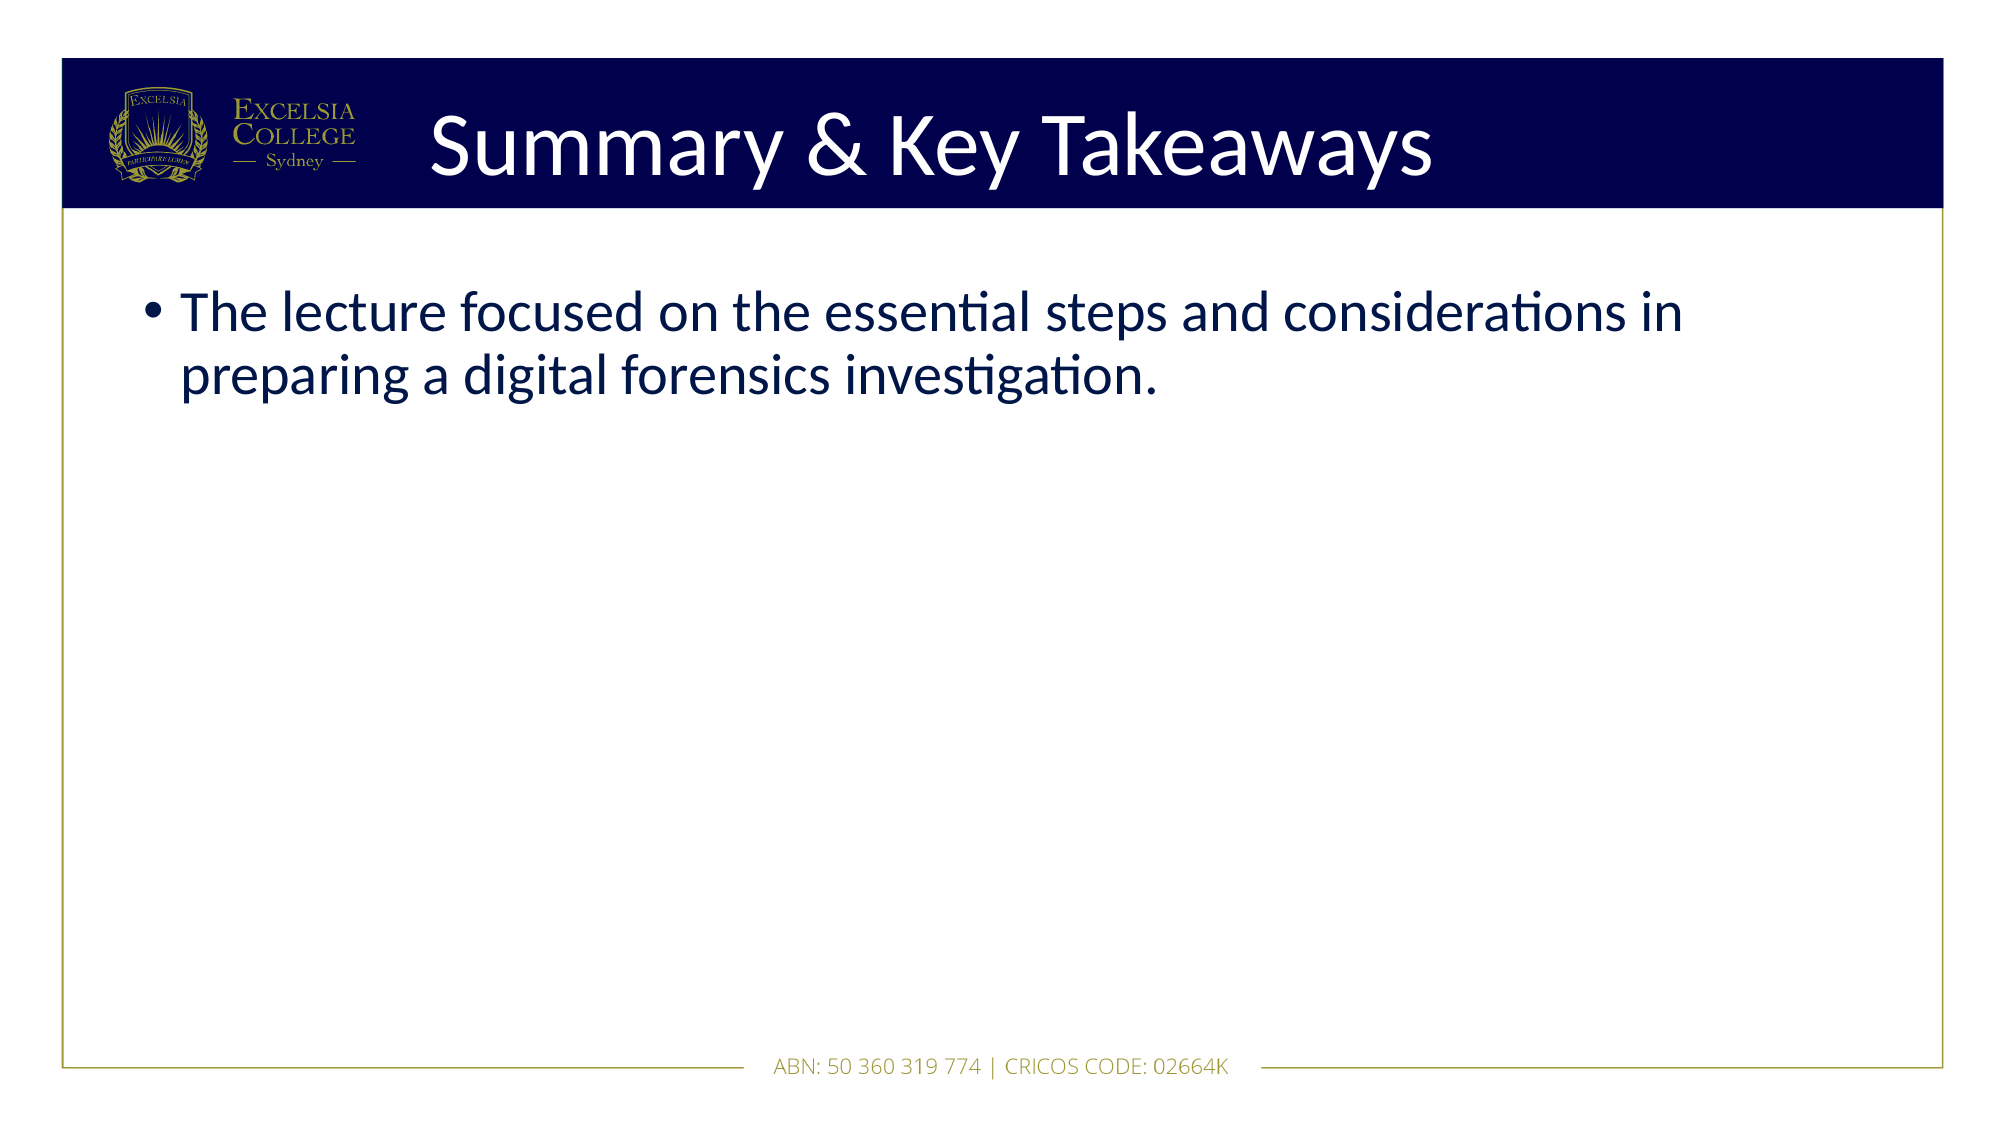

# Summary & Key Takeaways
The lecture focused on the essential steps and considerations in preparing a digital forensics investigation.